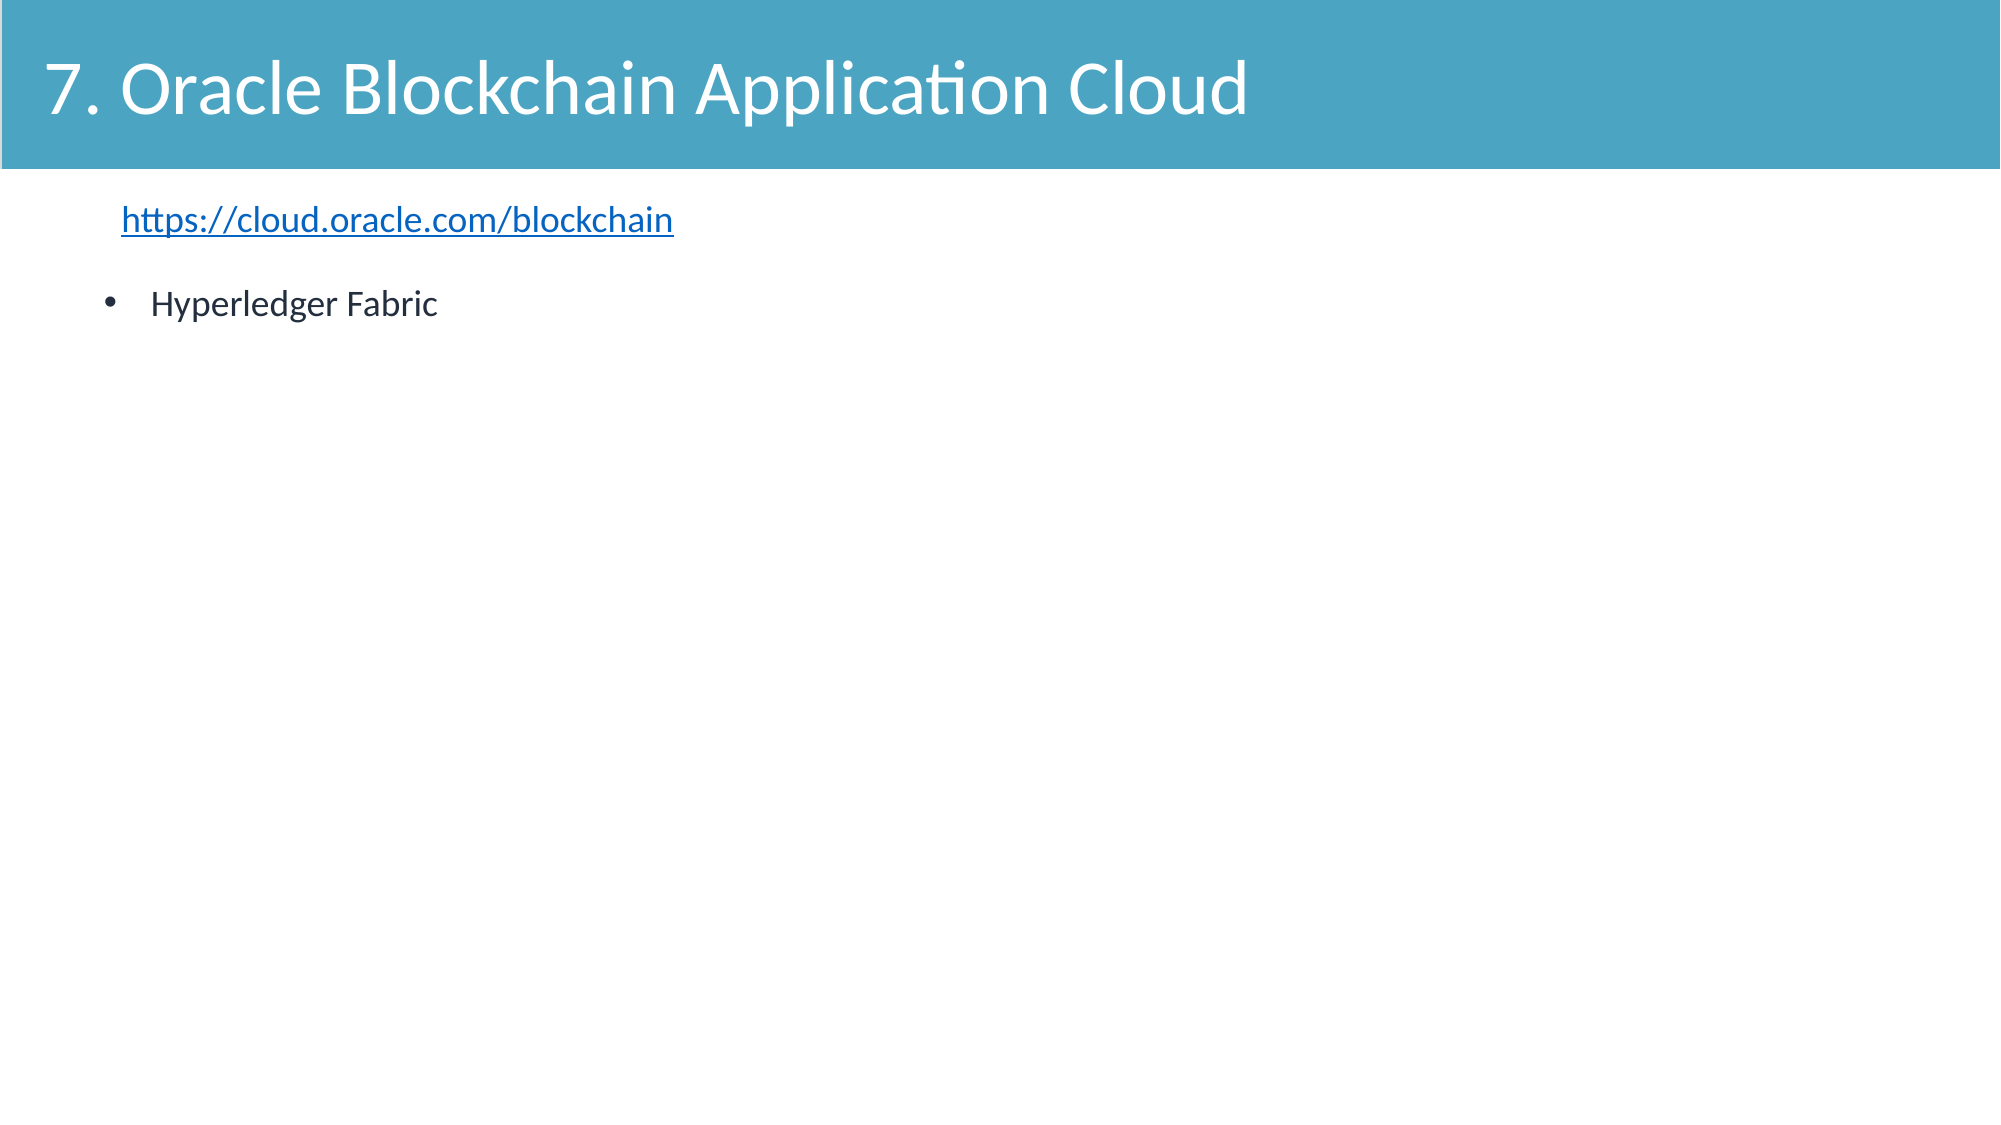

7. Oracle Blockchain Application Cloud
https://cloud.oracle.com/blockchain

Hyperledger Fabric